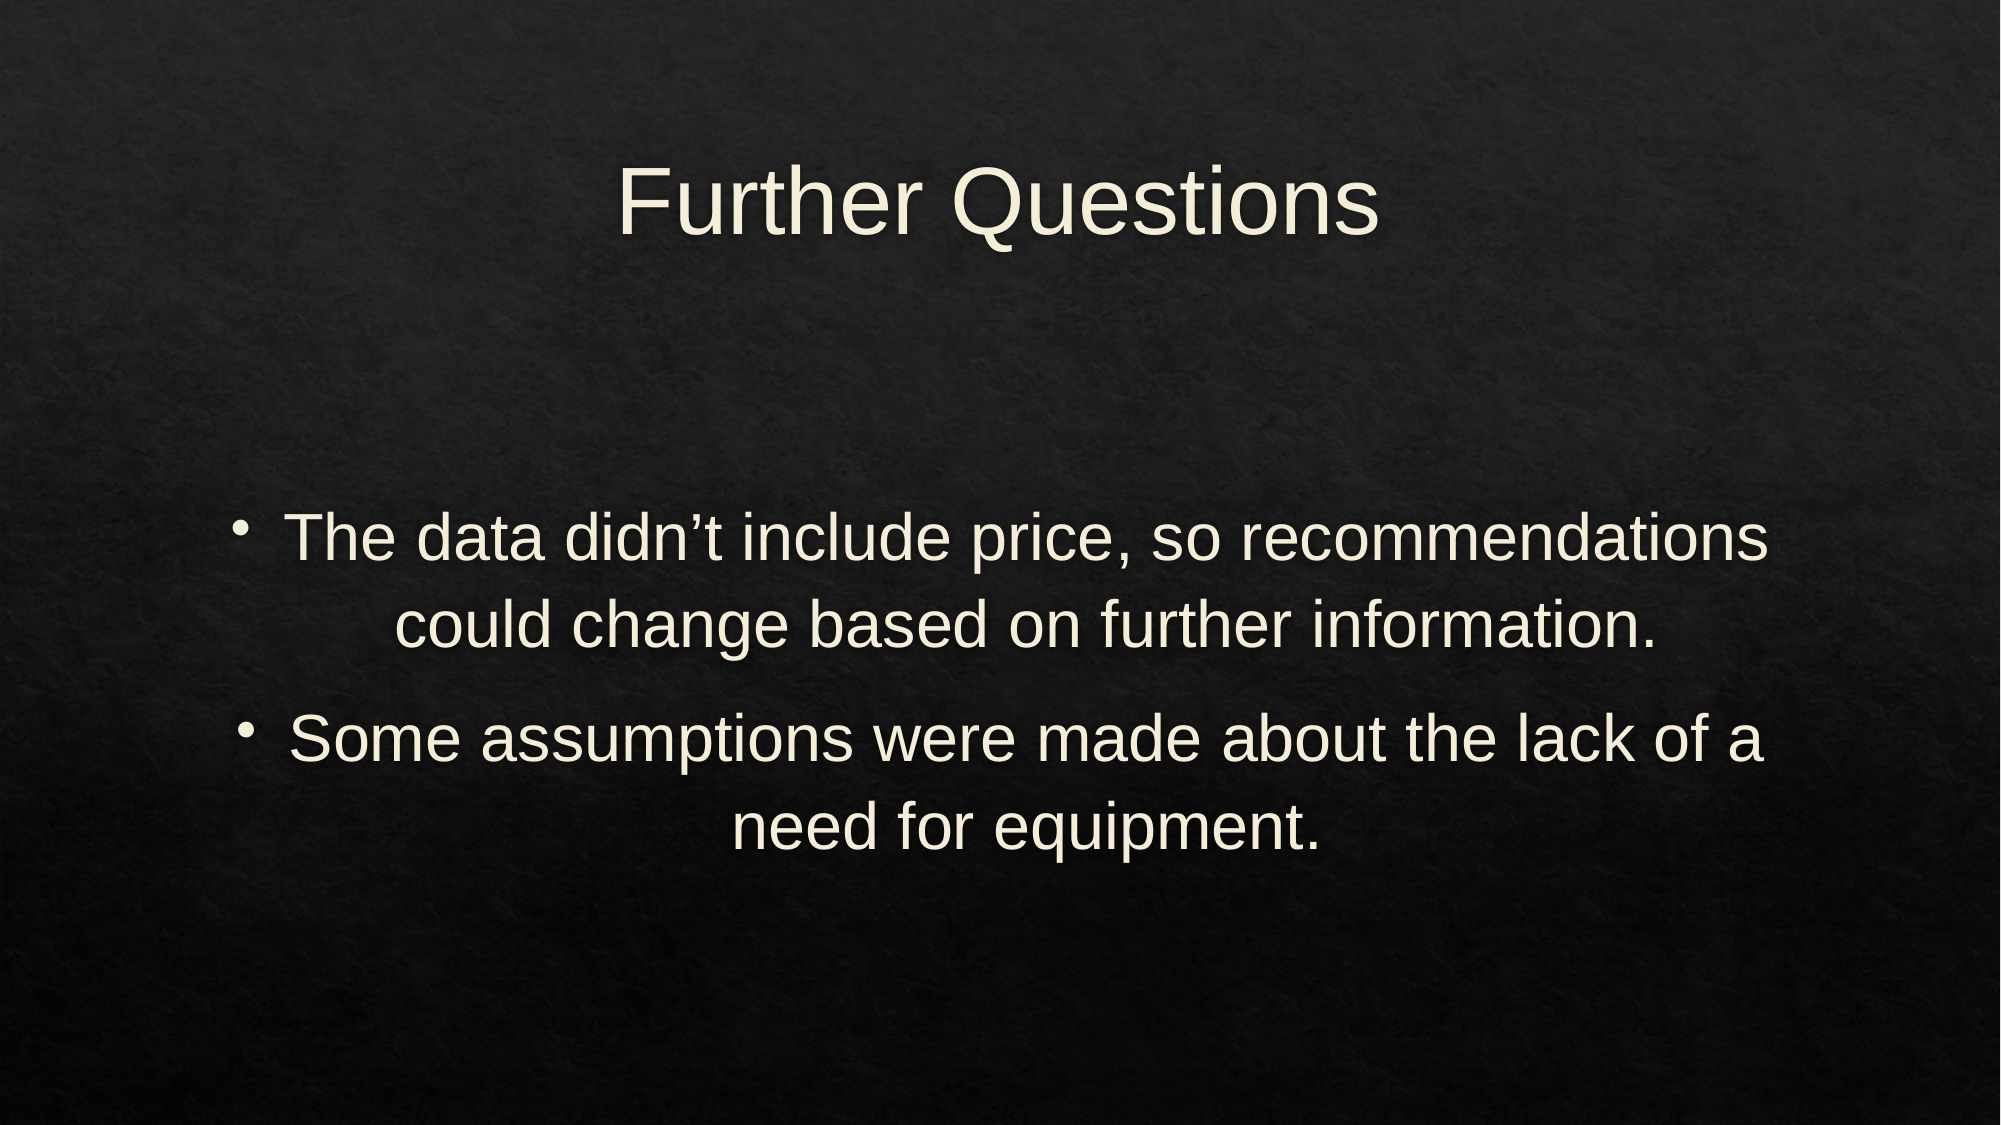

# Further Questions
The data didn’t include price, so recommendations could change based on further information.
Some assumptions were made about the lack of a need for equipment.